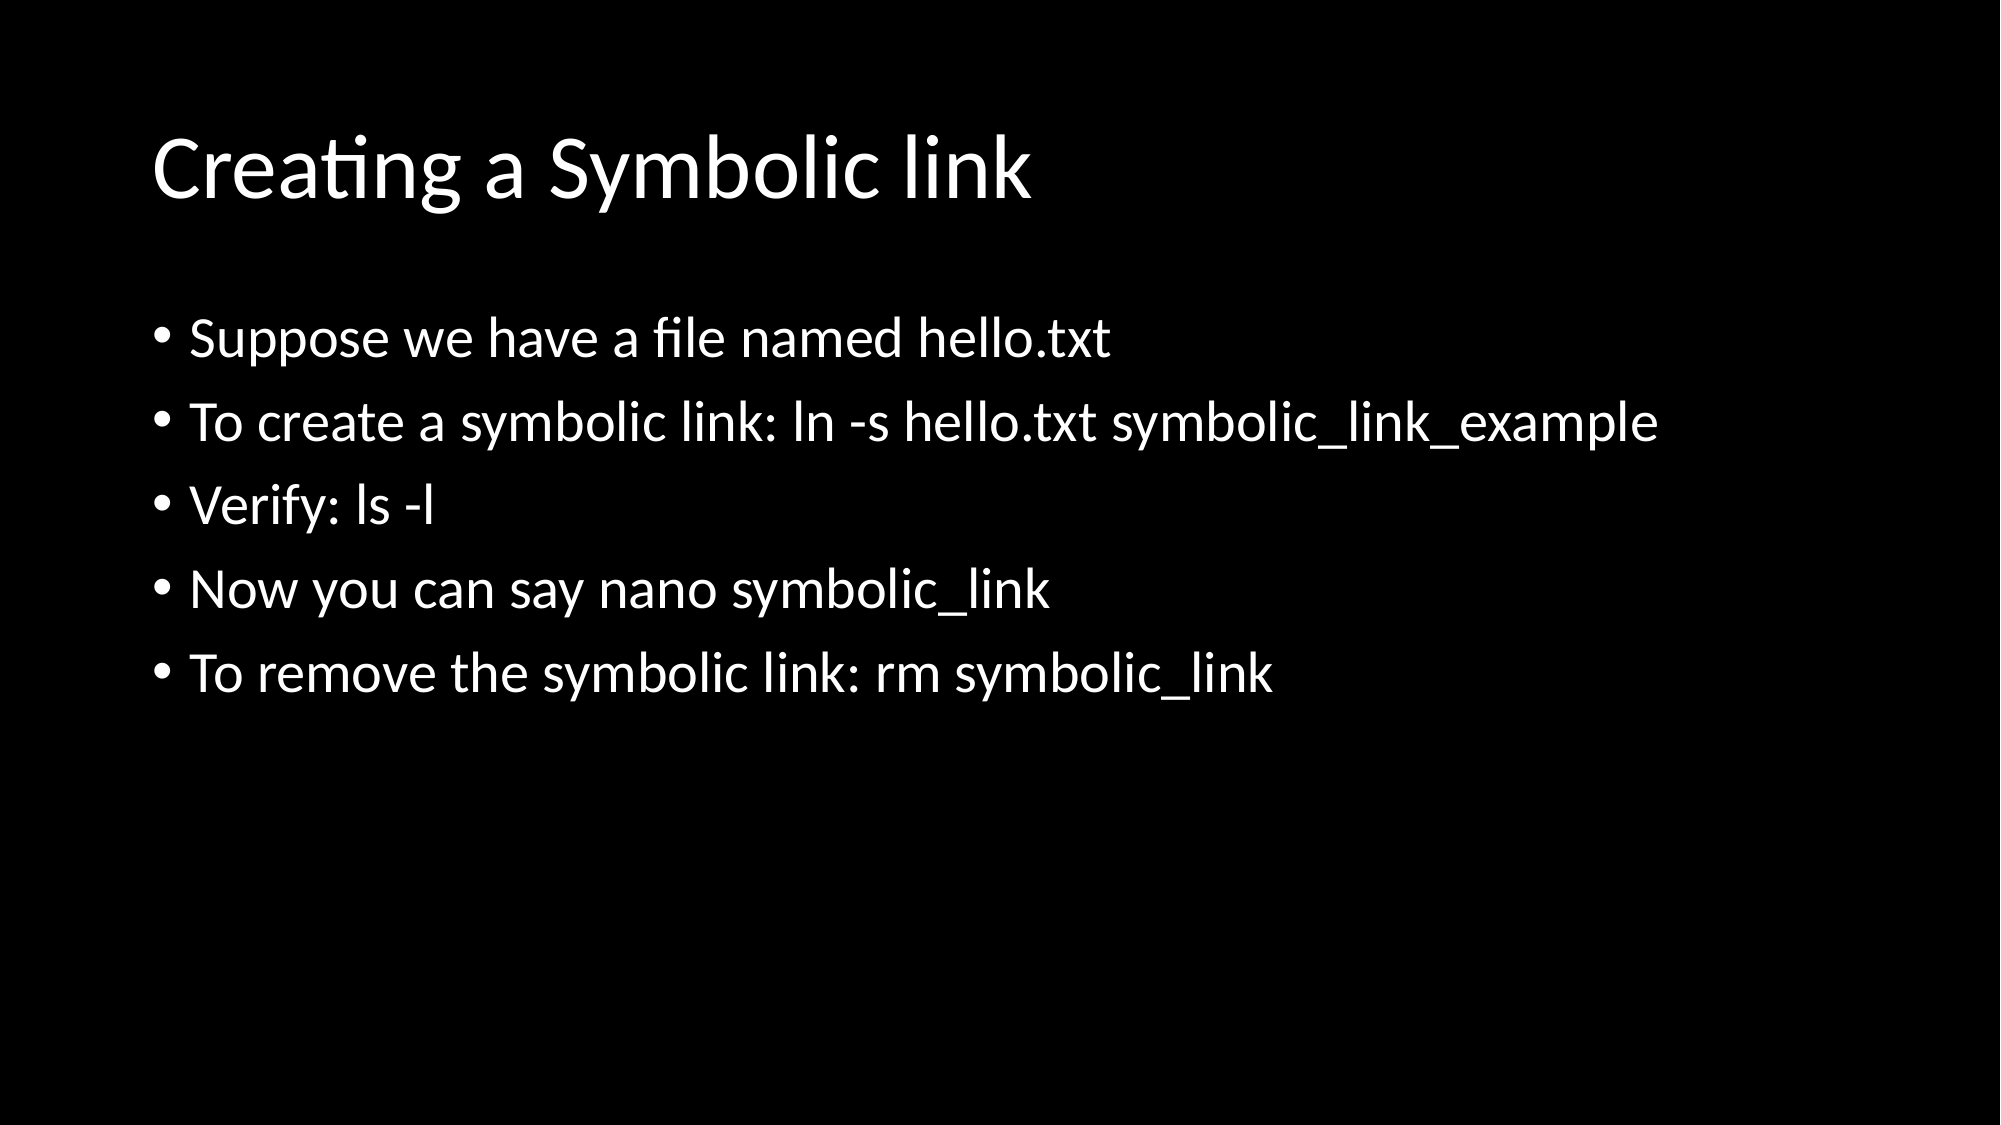

# Creating a Symbolic link
Suppose we have a file named hello.txt
To create a symbolic link: ln -s hello.txt symbolic_link_example
Verify: ls -l
Now you can say nano symbolic_link
To remove the symbolic link: rm symbolic_link